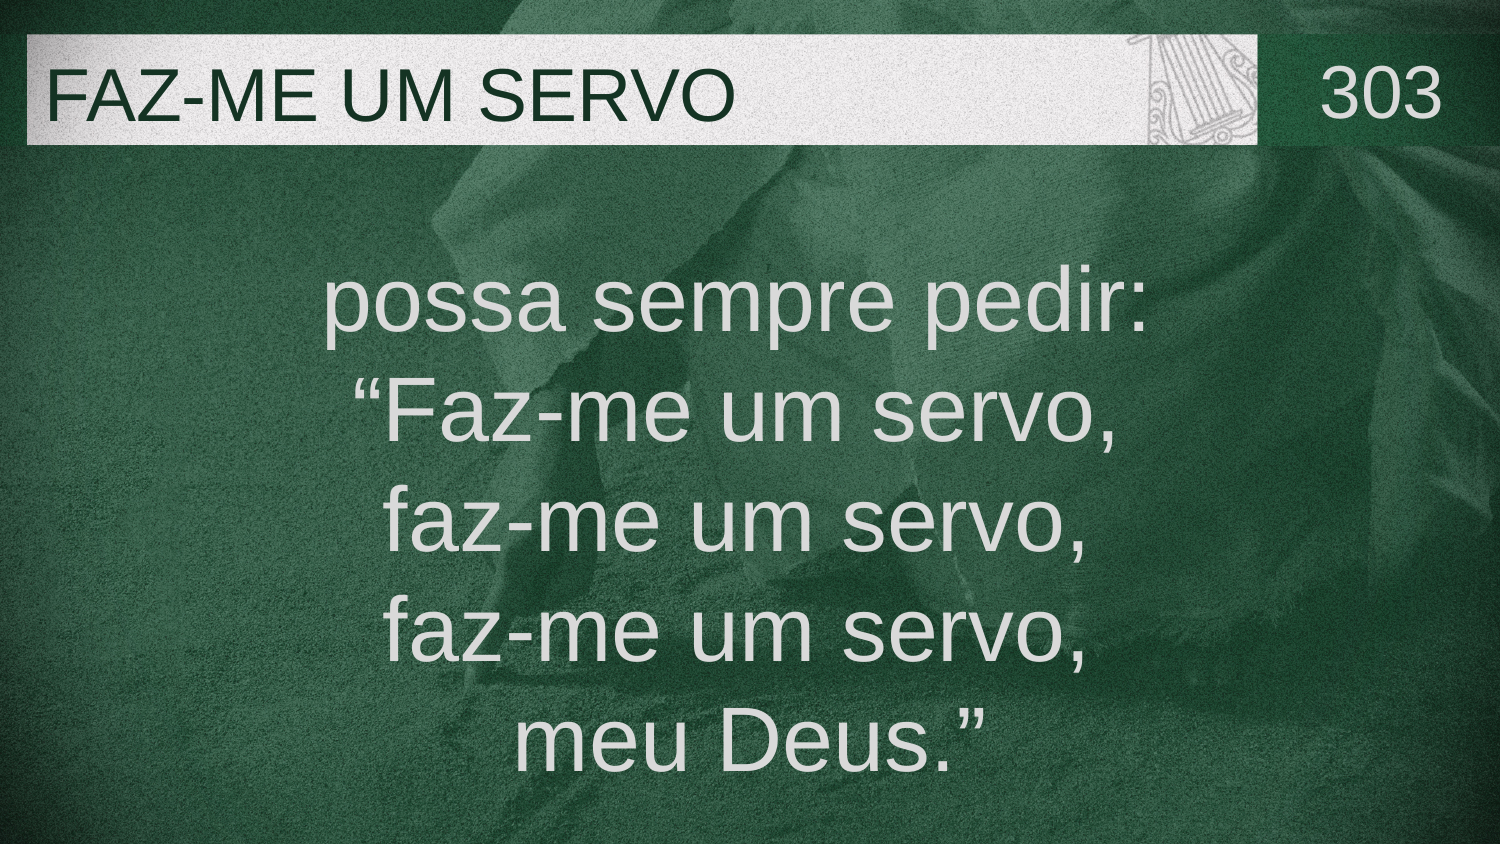

# FAZ-ME UM SERVO
303
possa sempre pedir:
“Faz-me um servo,
faz-me um servo,
faz-me um servo,
meu Deus.”